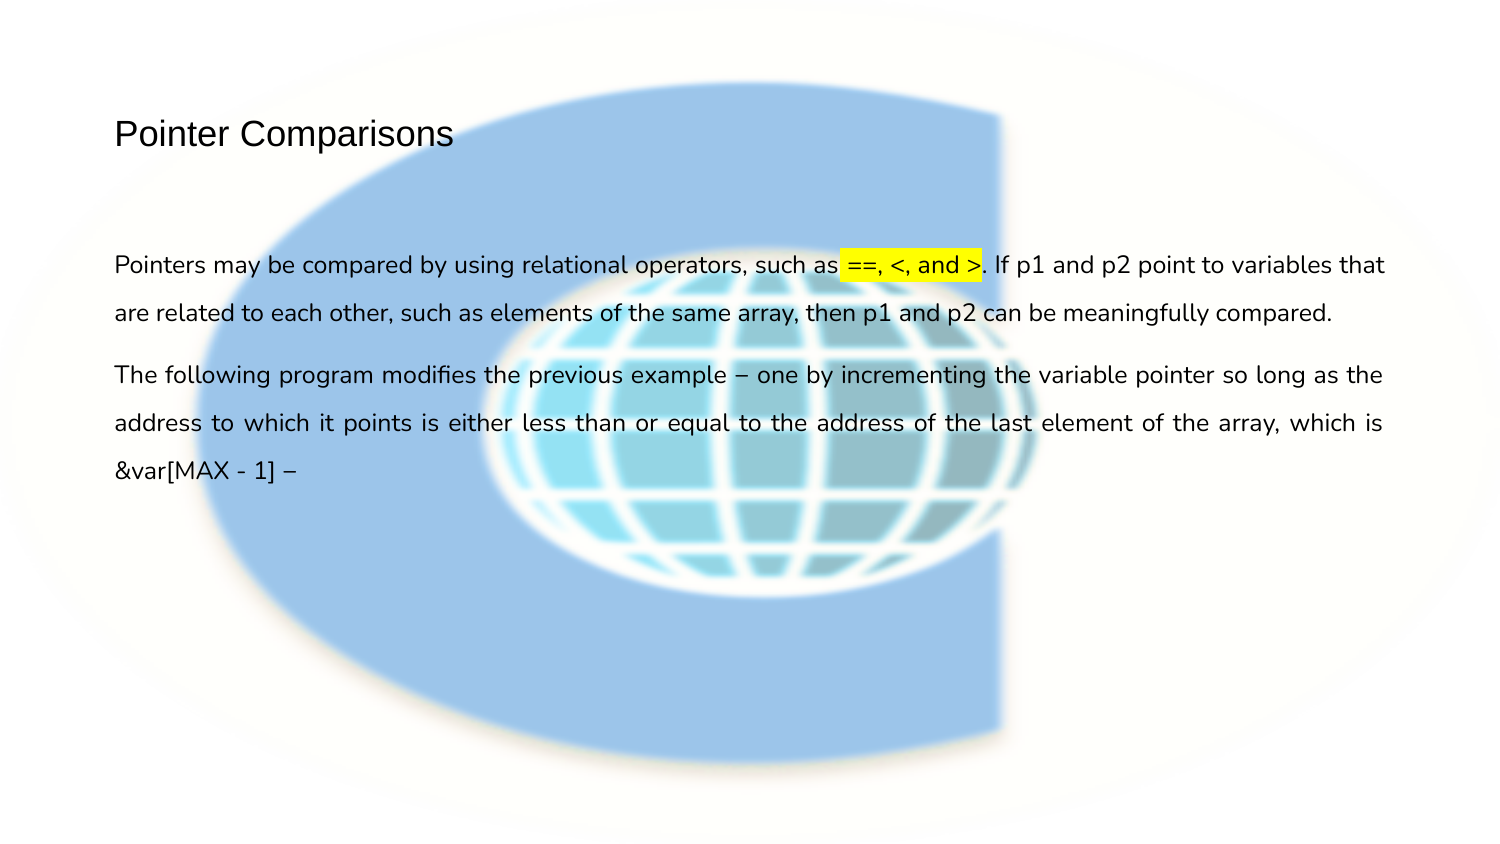

# Pointer Comparisons
Pointers may be compared by using relational operators, such as ==, <, and >. If p1 and p2 point to variables that are related to each other, such as elements of the same array, then p1 and p2 can be meaningfully compared.
The following program modifies the previous example − one by incrementing the variable pointer so long as the address to which it points is either less than or equal to the address of the last element of the array, which is &var[MAX - 1] −